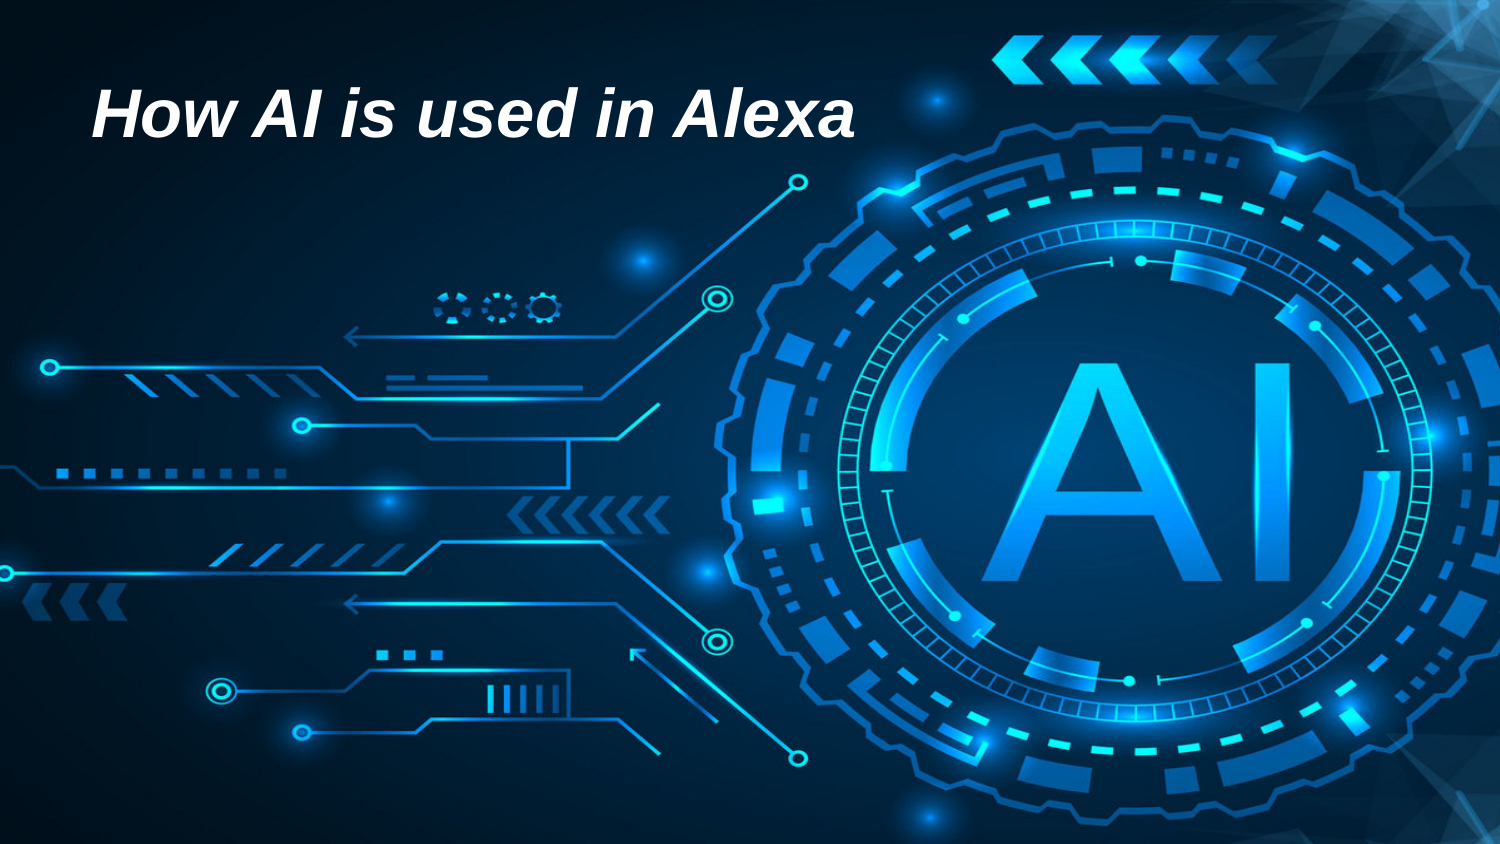

# How AI is used in Alexa